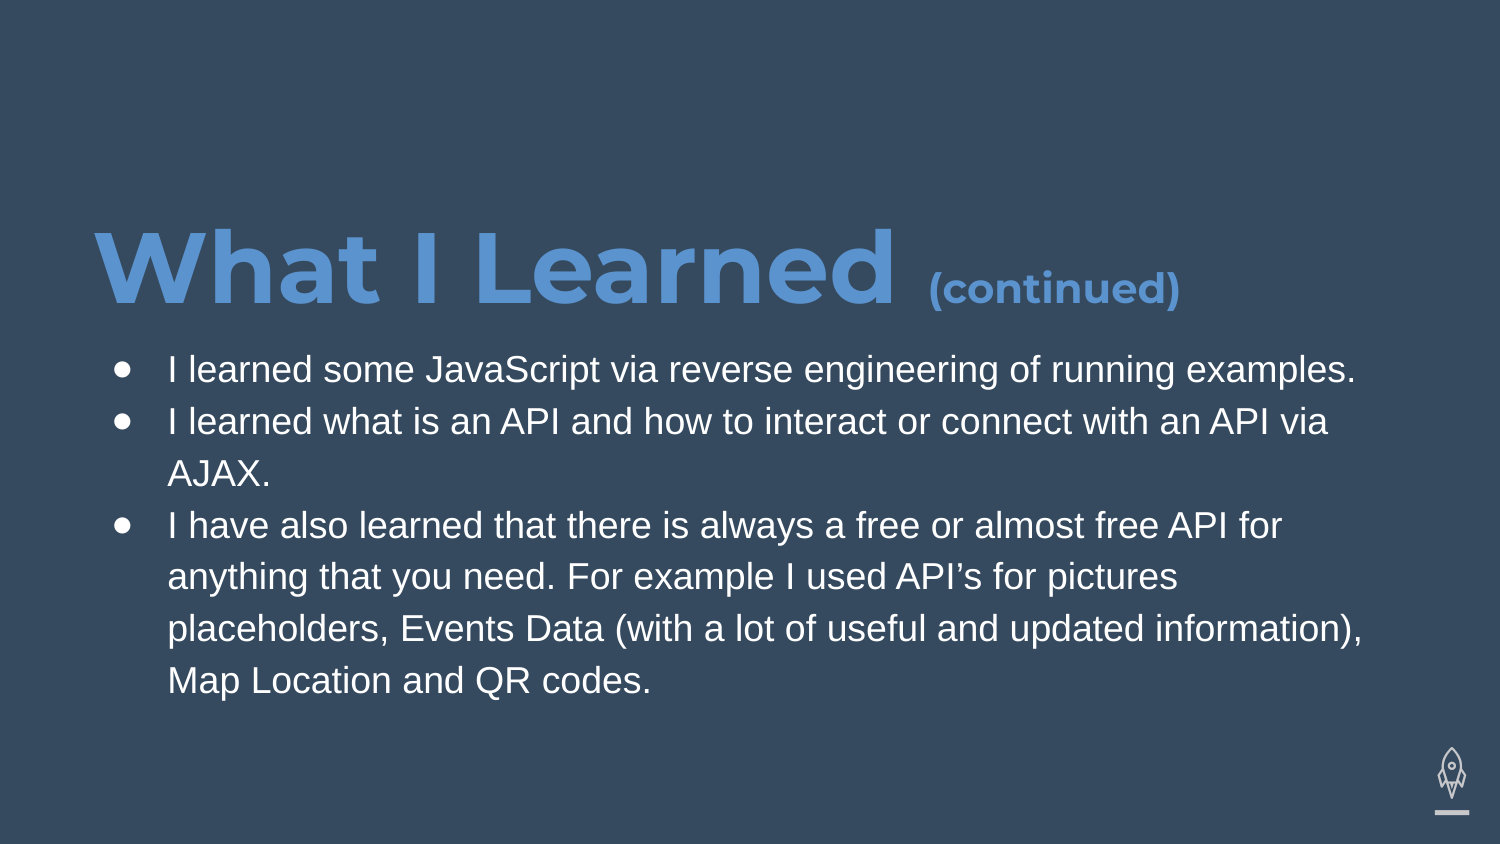

# What I Learned (continued)
I learned some JavaScript via reverse engineering of running examples.
I learned what is an API and how to interact or connect with an API via AJAX.
I have also learned that there is always a free or almost free API for anything that you need. For example I used API’s for pictures placeholders, Events Data (with a lot of useful and updated information), Map Location and QR codes.